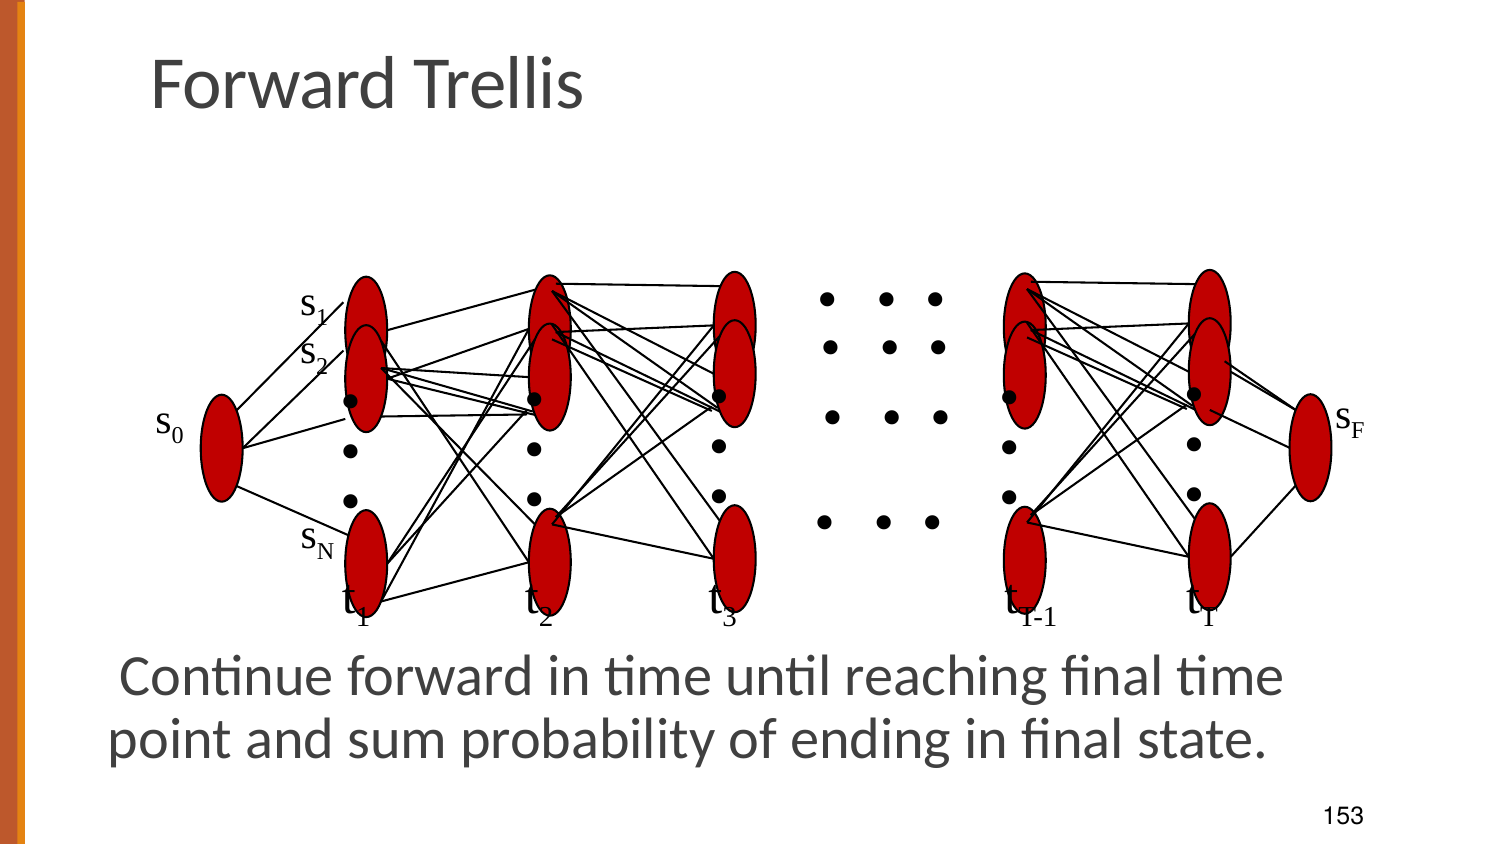

# Forward Trellis
•    •   •
s1

•
•
•

•
•
•

•    •   •
s2

•
•
•
•
•
•
•
•
•
sF
•    •   •
s0

•    •   •
sN

t1
t2
t3
tT-1
tT
Continue forward in time until reaching final time point and sum probability of ending in final state.
153